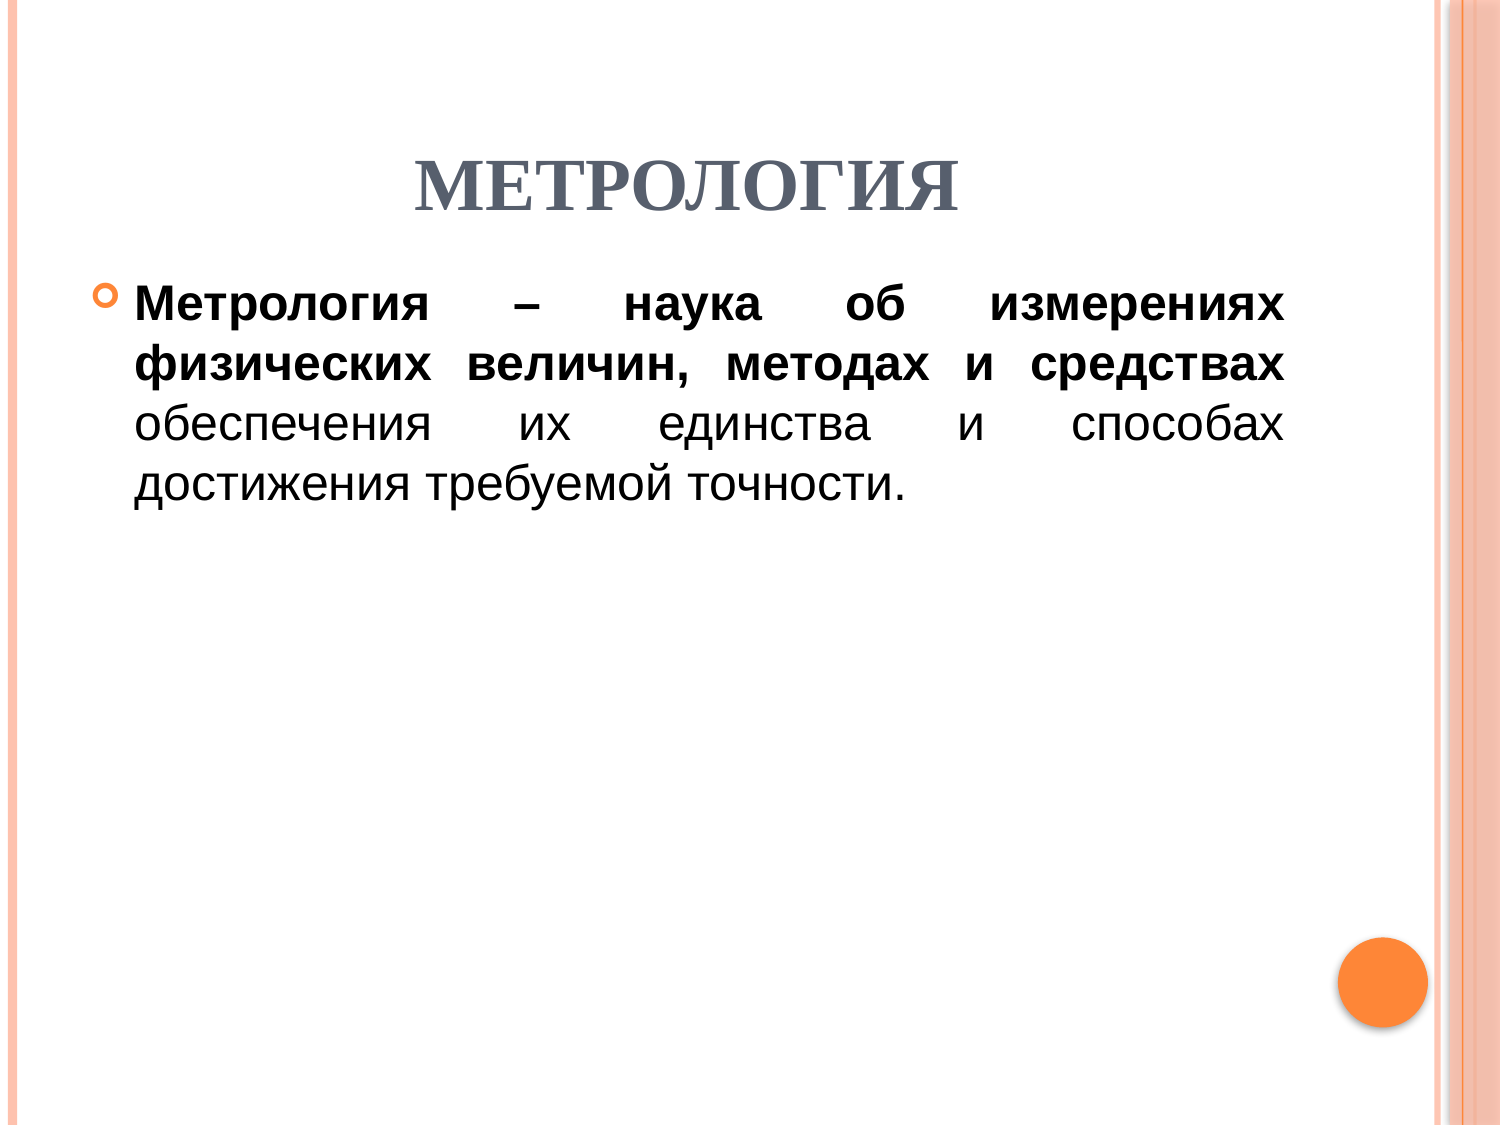

# Метрология
Метрология – наука об измерениях физических величин, методах и средствах обеспечения их единства и способах достижения требуемой точности.